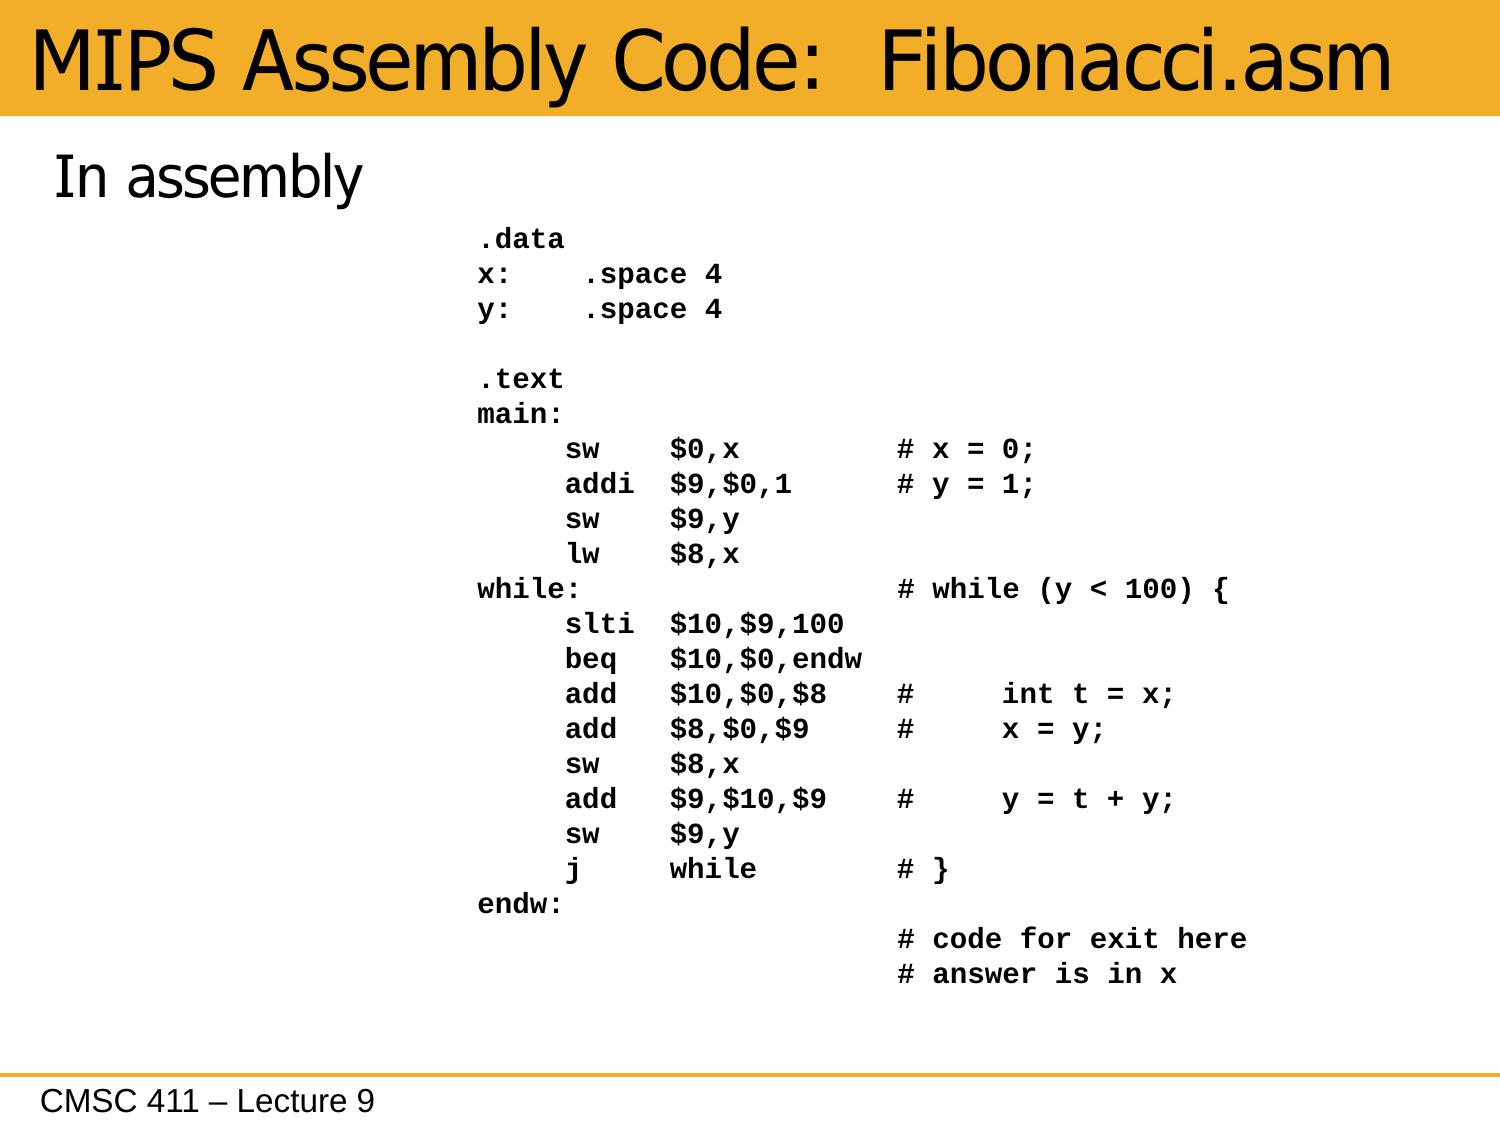

# MIPS Assembly Code:  Fibonacci.asm
In assembly
.data
x:    .space 4
y:    .space 4

.text
main:
     sw    $0,x         # x = 0;
     addi  $9,$0,1      # y = 1;
     sw    $9,y
     lw    $8,x
while:                  # while (y < 100) {
     slti  $10,$9,100
     beq   $10,$0,endw
     add   $10,$0,$8    #     int t = x;
     add   $8,$0,$9     #     x = y;
     sw    $8,x
     add   $9,$10,$9    #     y = t + y;
     sw    $9,y
     j     while        # }
endw:
                        # code for exit here
                        # answer is in x